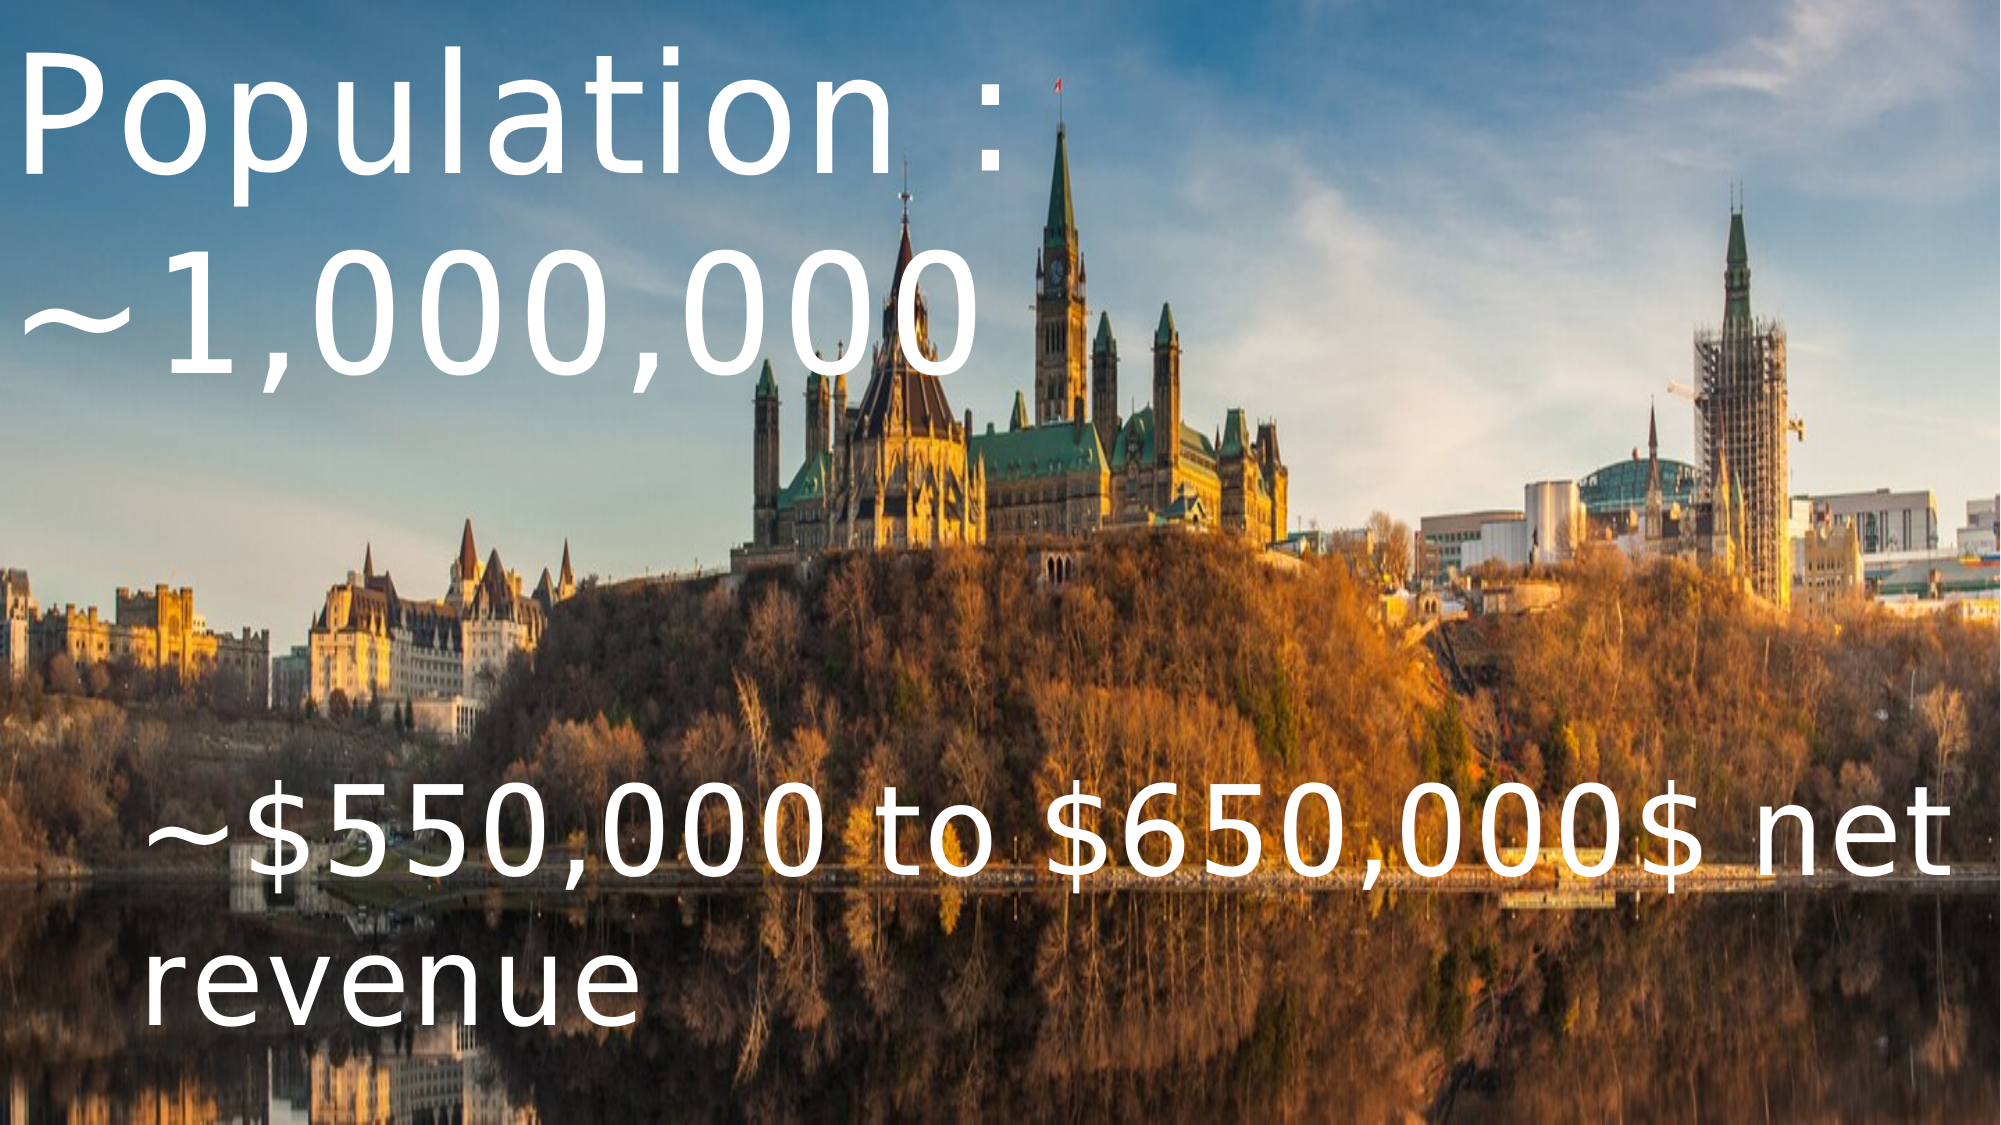

Population : ~1,000,000
~$550,000 to $650,000$ net revenue